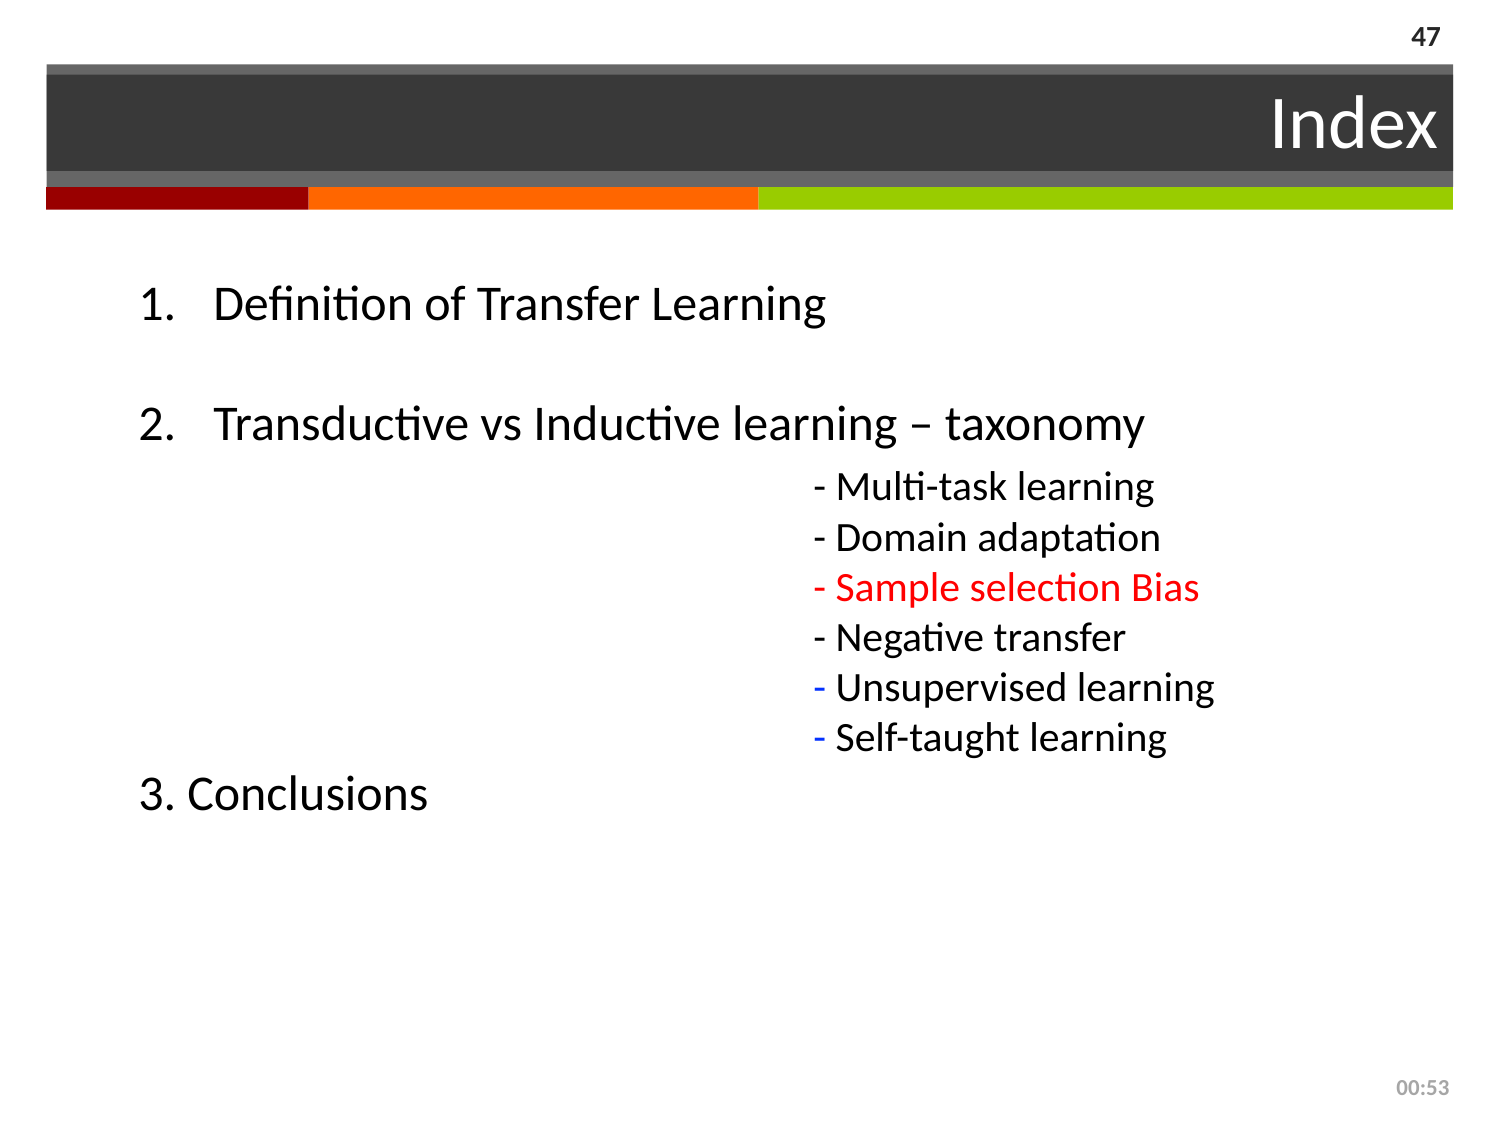

47
# Index
Definition of Transfer Learning

Transductive vs Inductive learning – taxonomy
		- Multi-task learning
		- Domain adaptation
		- Sample selection Bias
 		- Negative transfer
		- Unsupervised learning
		- Self-taught learning
3. Conclusions

00:53